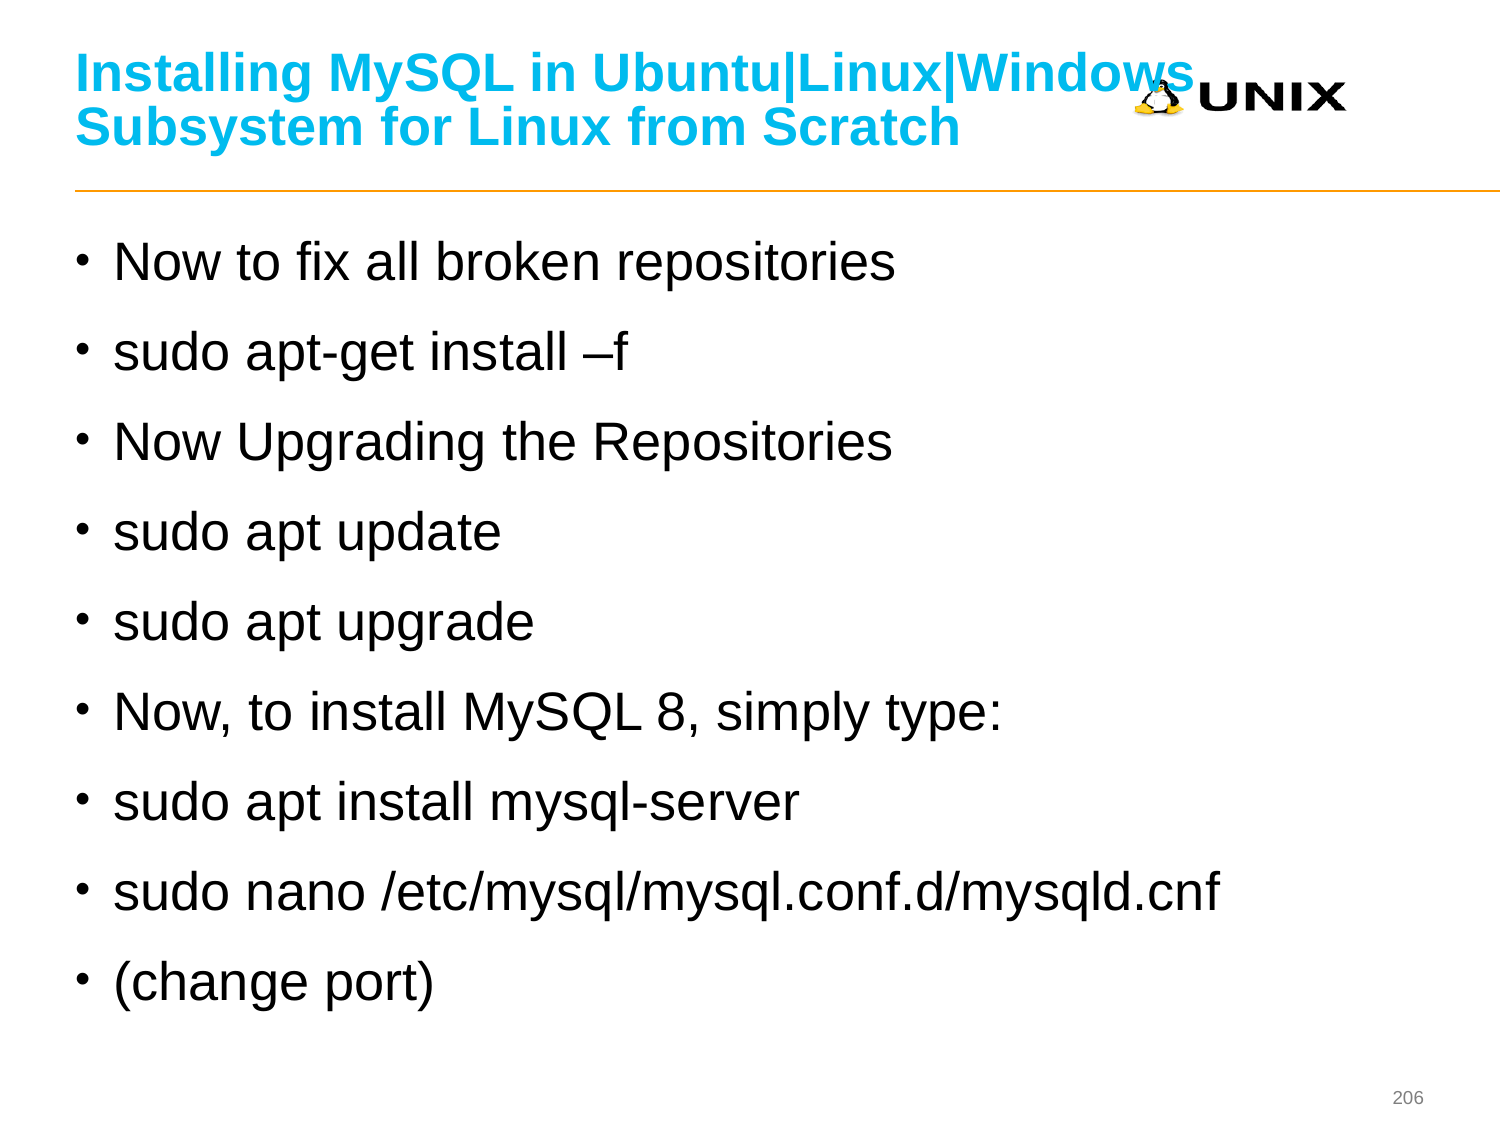

# Installing MySQL in Ubuntu|Linux|Windows Subsystem for Linux from Scratch
Now to fix all broken repositories
sudo apt-get install –f
Now Upgrading the Repositories
sudo apt update
sudo apt upgrade
Now, to install MySQL 8, simply type:
sudo apt install mysql-server
sudo nano /etc/mysql/mysql.conf.d/mysqld.cnf
(change port)